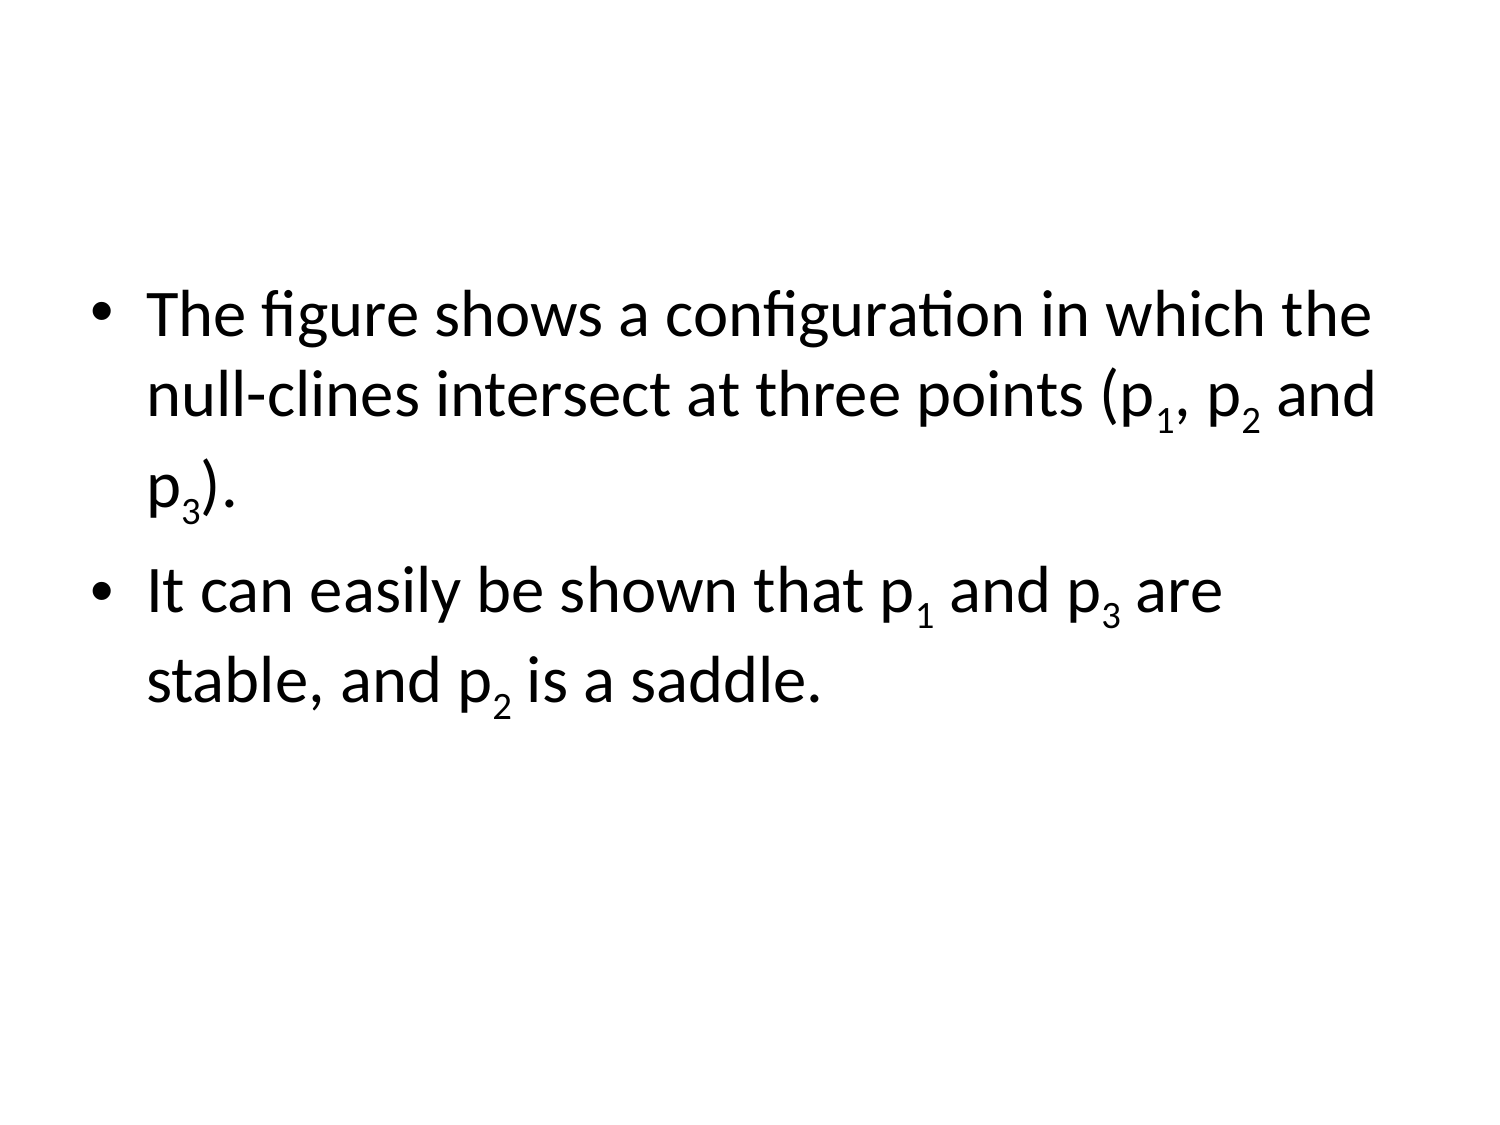

#
The figure shows a configuration in which the null-clines intersect at three points (p1, p2 and p3).
It can easily be shown that p1 and p3 are stable, and p2 is a saddle.